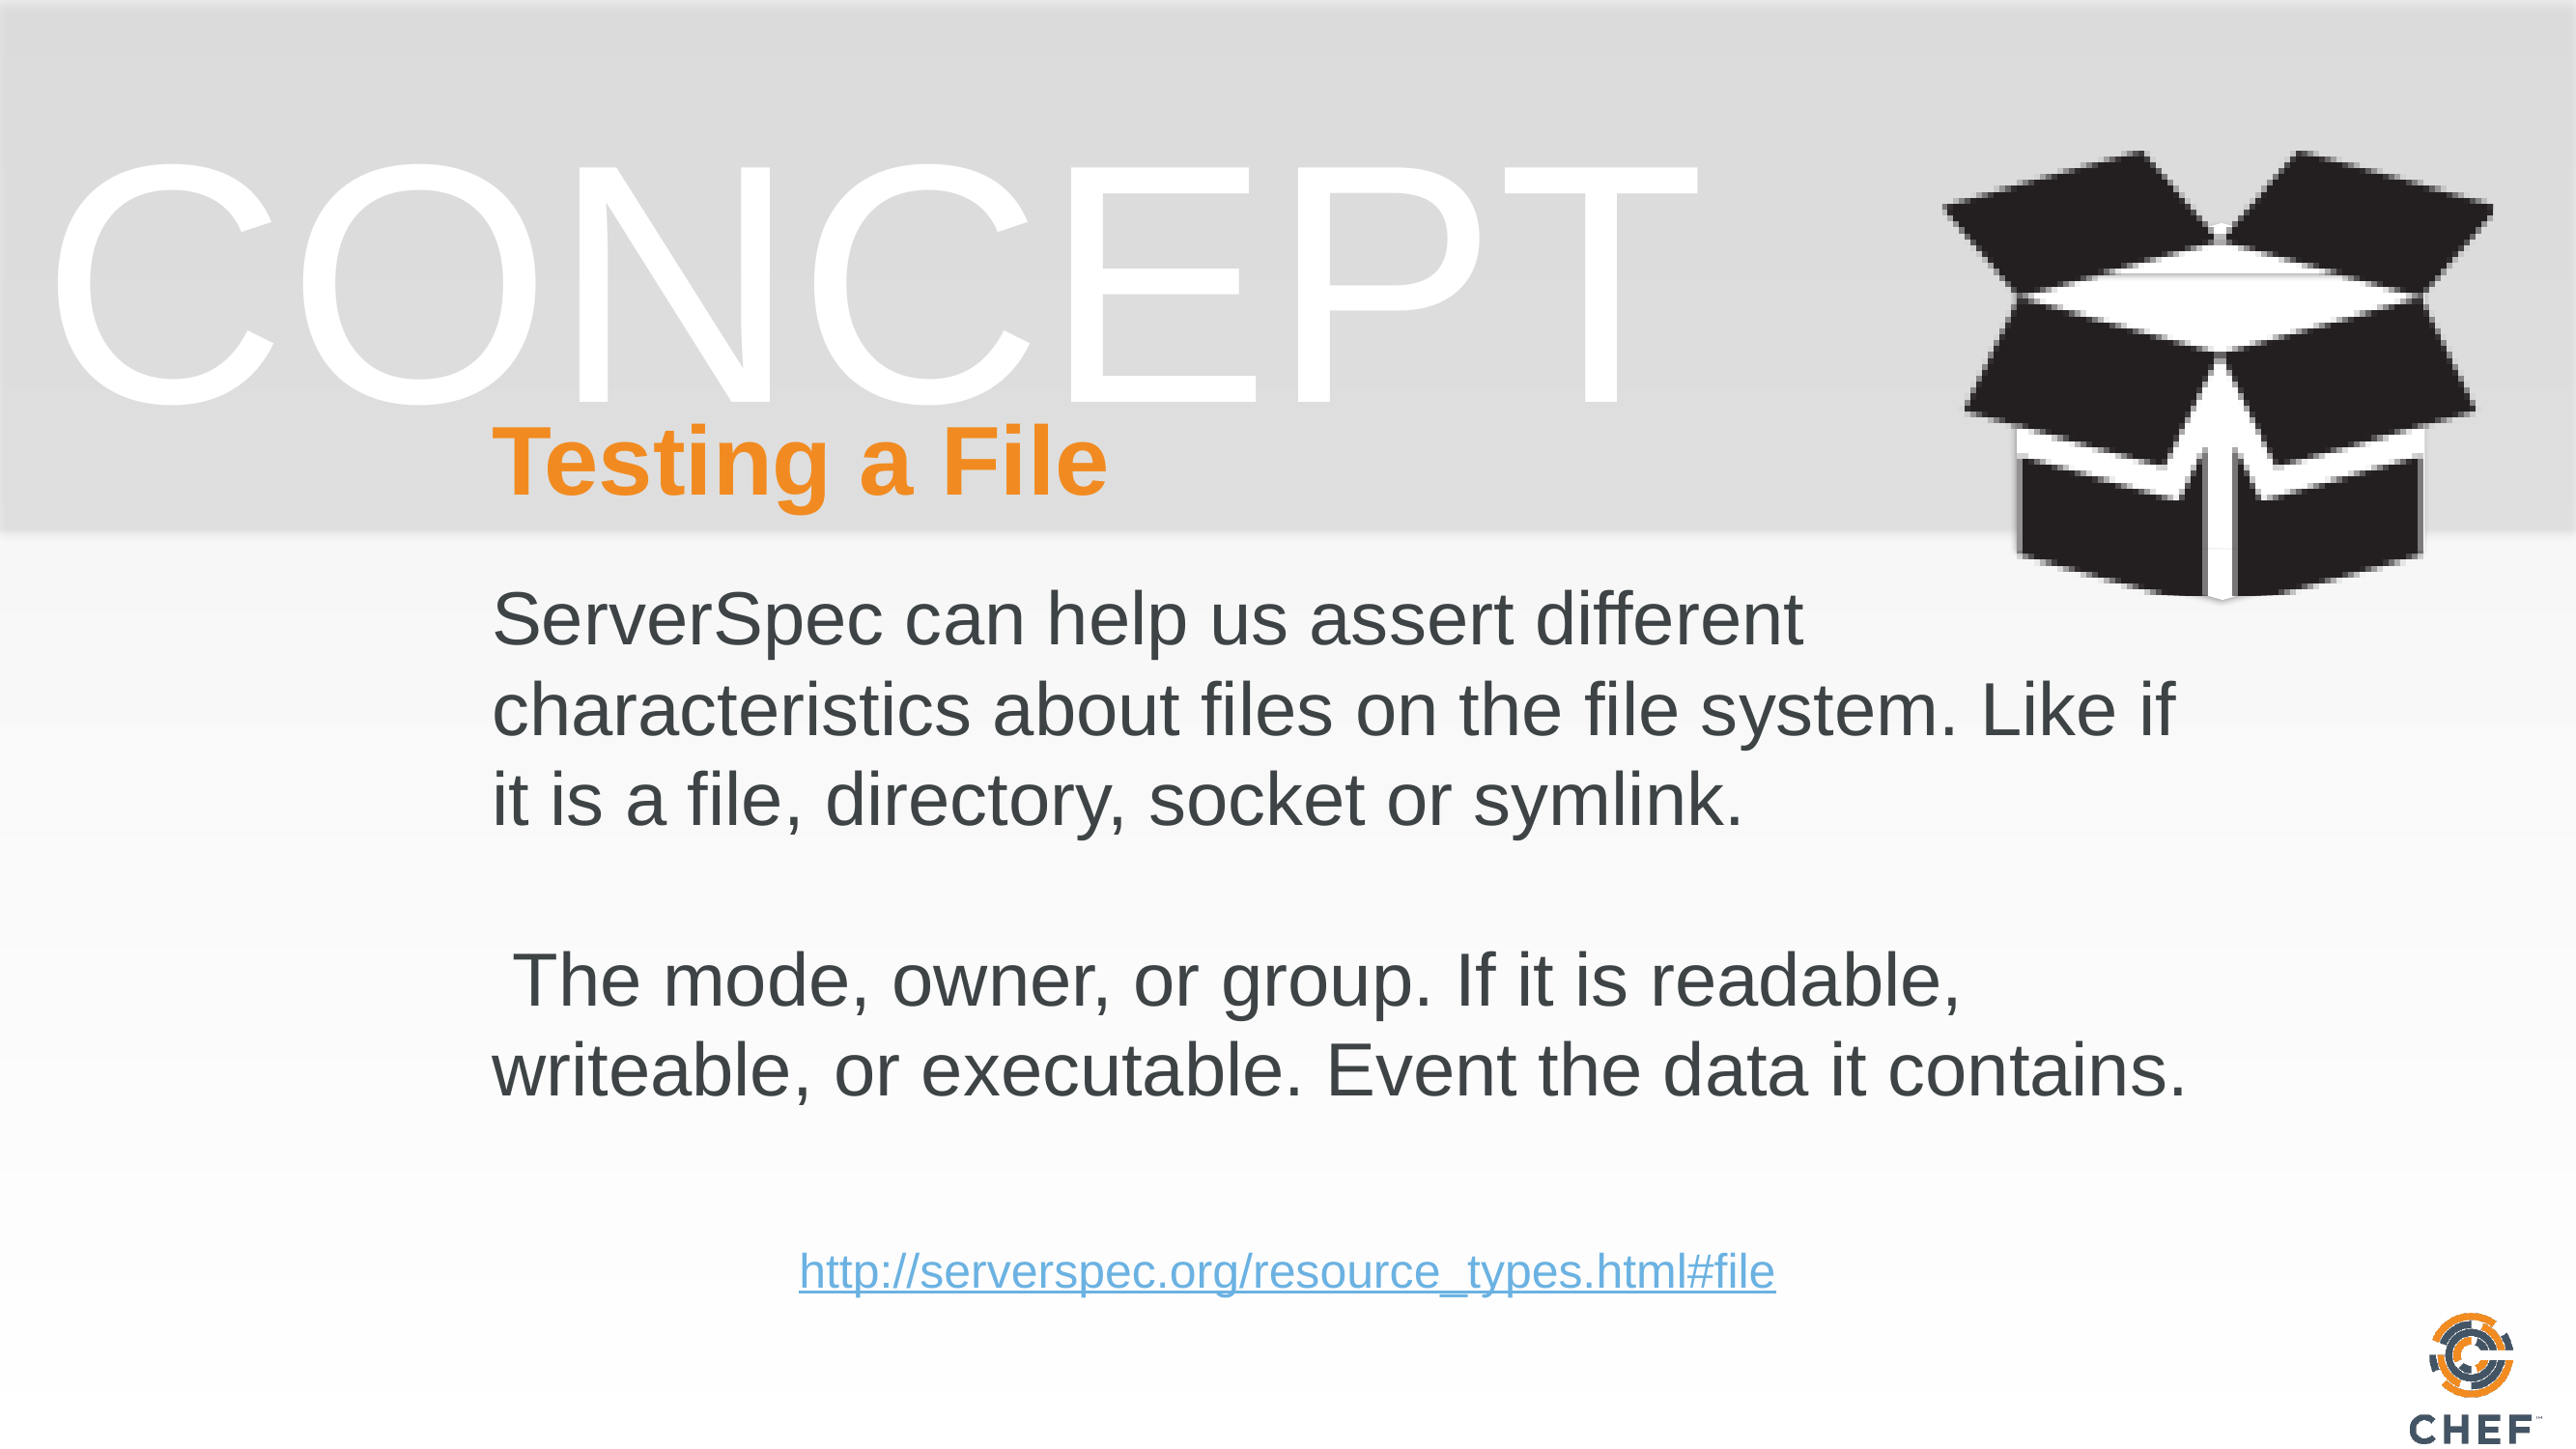

# Testing a File
ServerSpec can help us assert different characteristics about files on the file system. Like if it is a file, directory, socket or symlink.

 The mode, owner, or group. If it is readable, writeable, or executable. Event the data it contains.

http://serverspec.org/resource_types.html#file